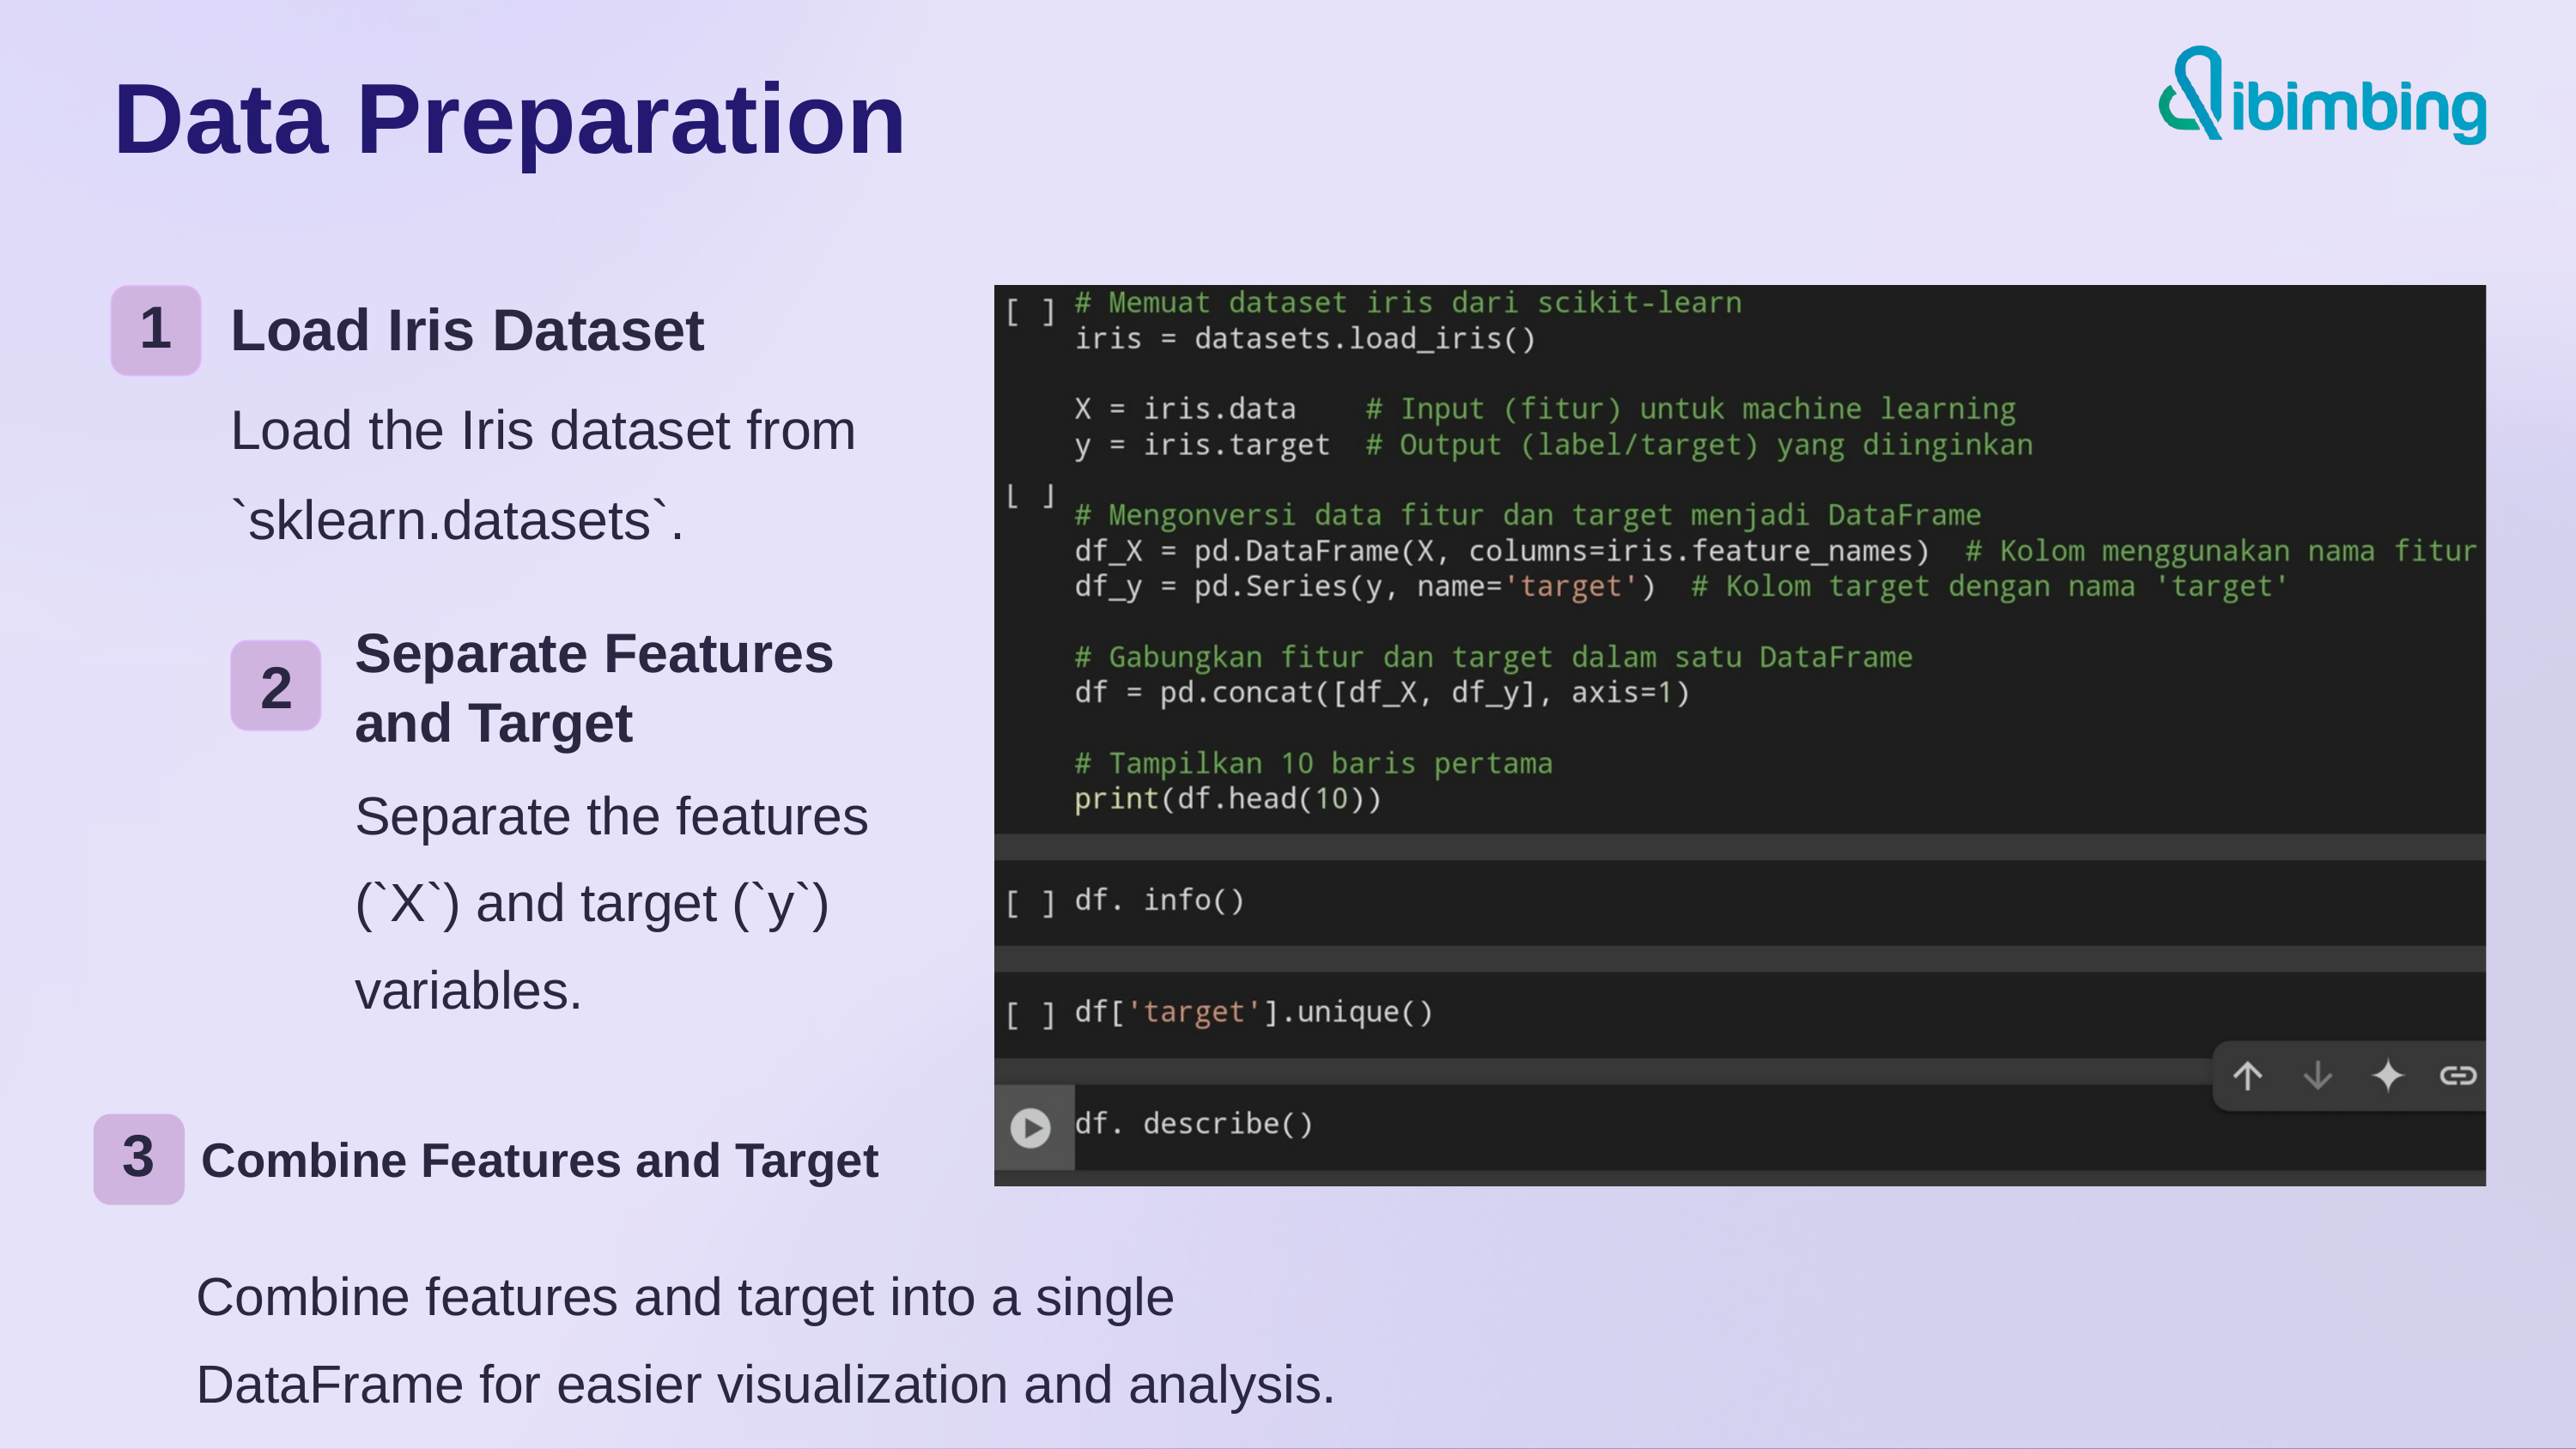

Data Preparation

Load Iris Dataset
1
Load the Iris dataset from `sklearn.datasets`.
Separate Features and Target

2
Separate the features (`X`) and target (`y`) variables.

Combine Features and Target
3
Combine features and target into a single DataFrame for easier visualization and analysis.